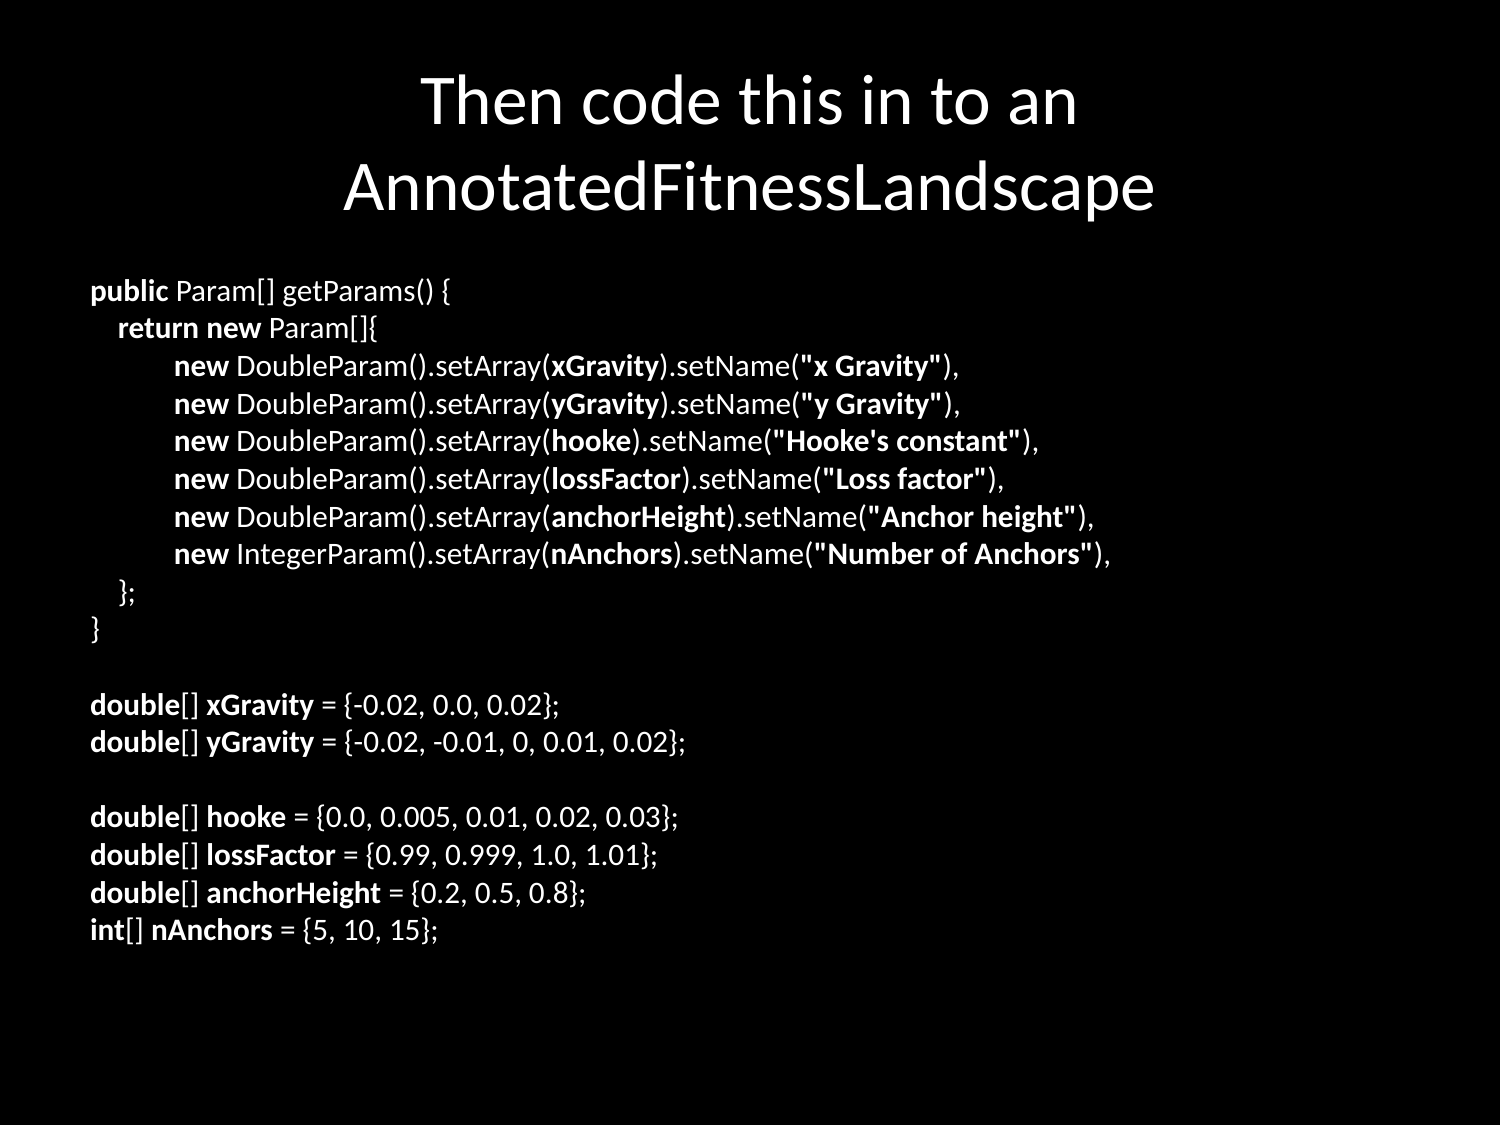

# Then code this in to an AnnotatedFitnessLandscape
public Param[] getParams() {
    return new Param[]{
            new DoubleParam().setArray(xGravity).setName("x Gravity"),
            new DoubleParam().setArray(yGravity).setName("y Gravity"),
            new DoubleParam().setArray(hooke).setName("Hooke's constant"),
            new DoubleParam().setArray(lossFactor).setName("Loss factor"),
            new DoubleParam().setArray(anchorHeight).setName("Anchor height"),
            new IntegerParam().setArray(nAnchors).setName("Number of Anchors"),
    };
}
double[] xGravity = {-0.02, 0.0, 0.02};
double[] yGravity = {-0.02, -0.01, 0, 0.01, 0.02};
double[] hooke = {0.0, 0.005, 0.01, 0.02, 0.03};
double[] lossFactor = {0.99, 0.999, 1.0, 1.01};
double[] anchorHeight = {0.2, 0.5, 0.8};
int[] nAnchors = {5, 10, 15};